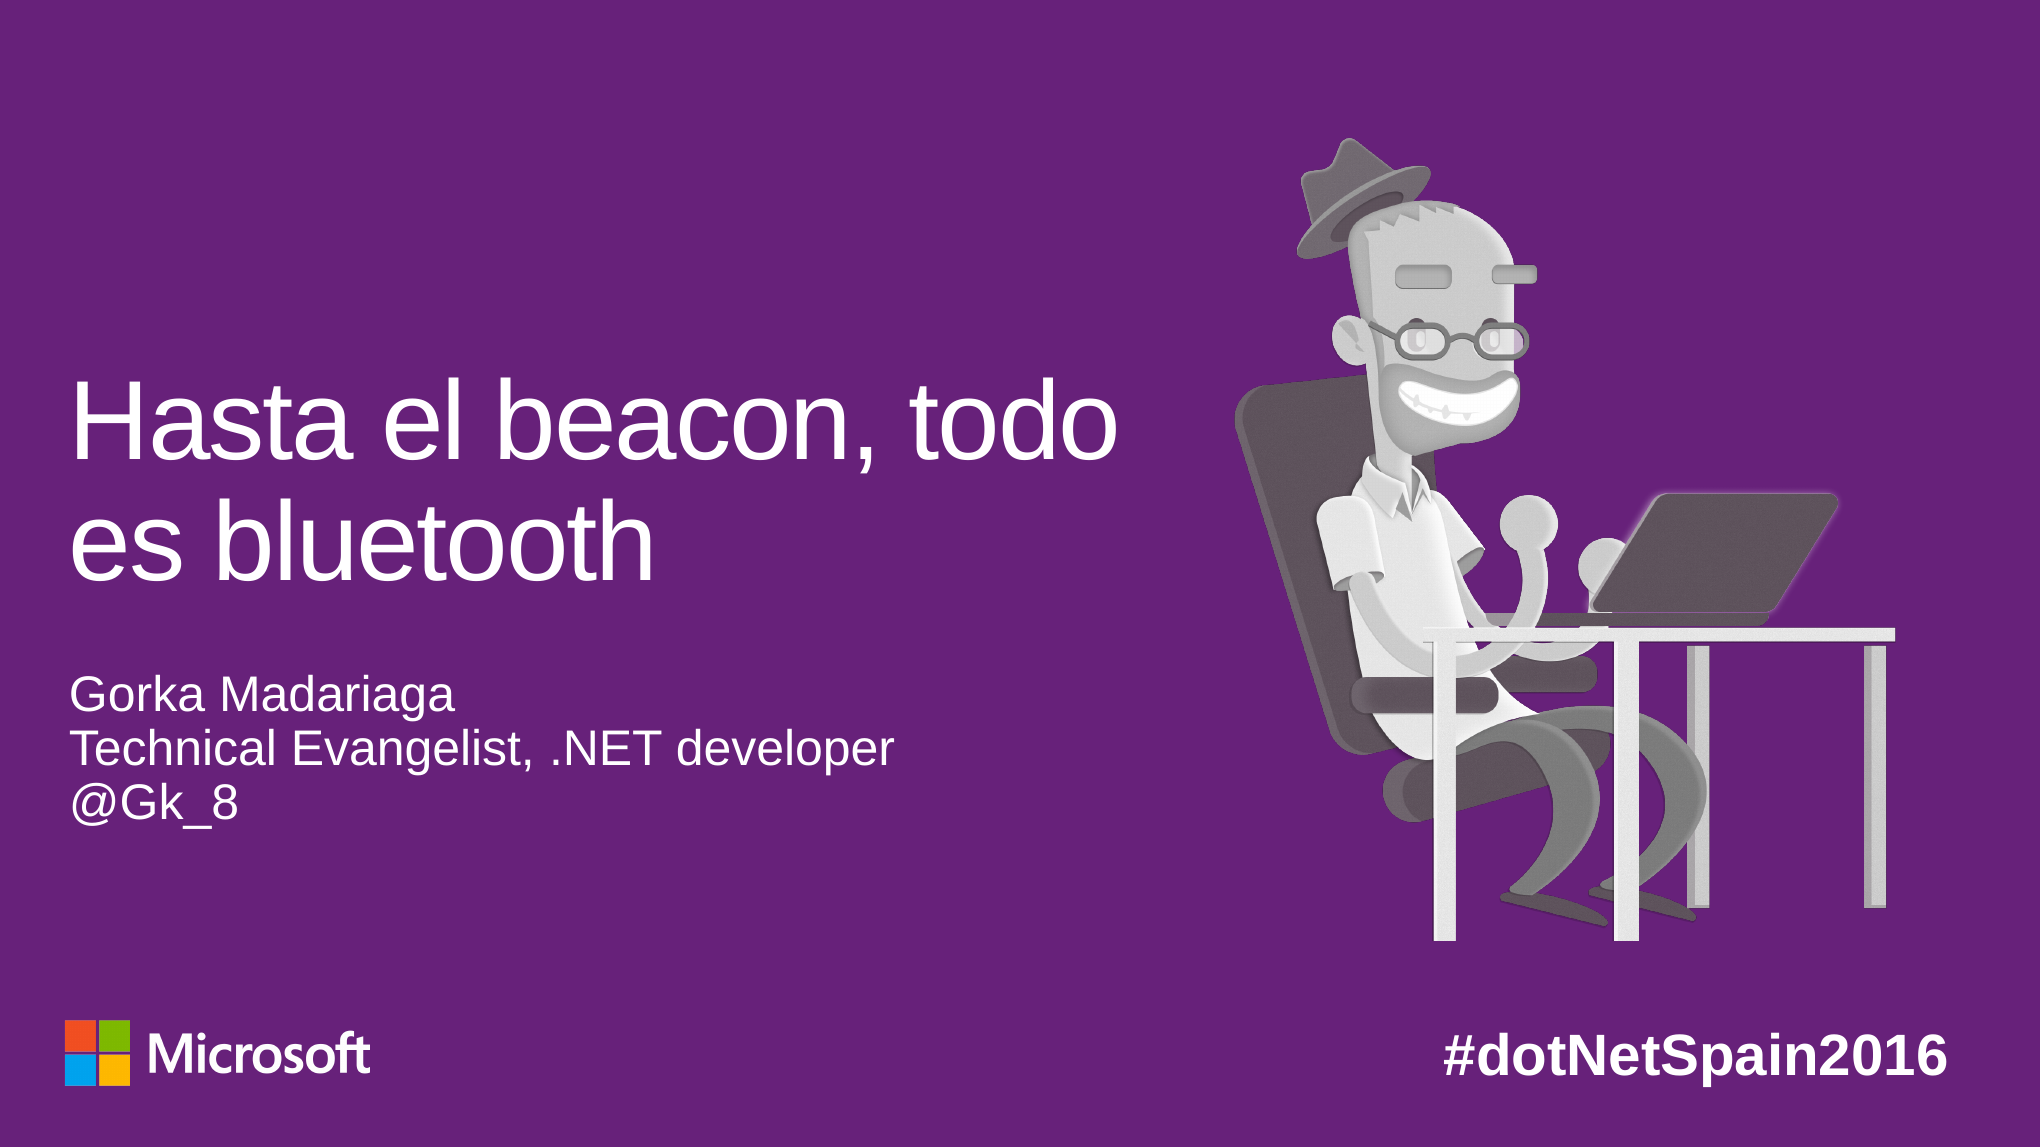

# Hasta el beacon, todo es bluetooth
Gorka Madariaga
Technical Evangelist, .NET developer
@Gk_8